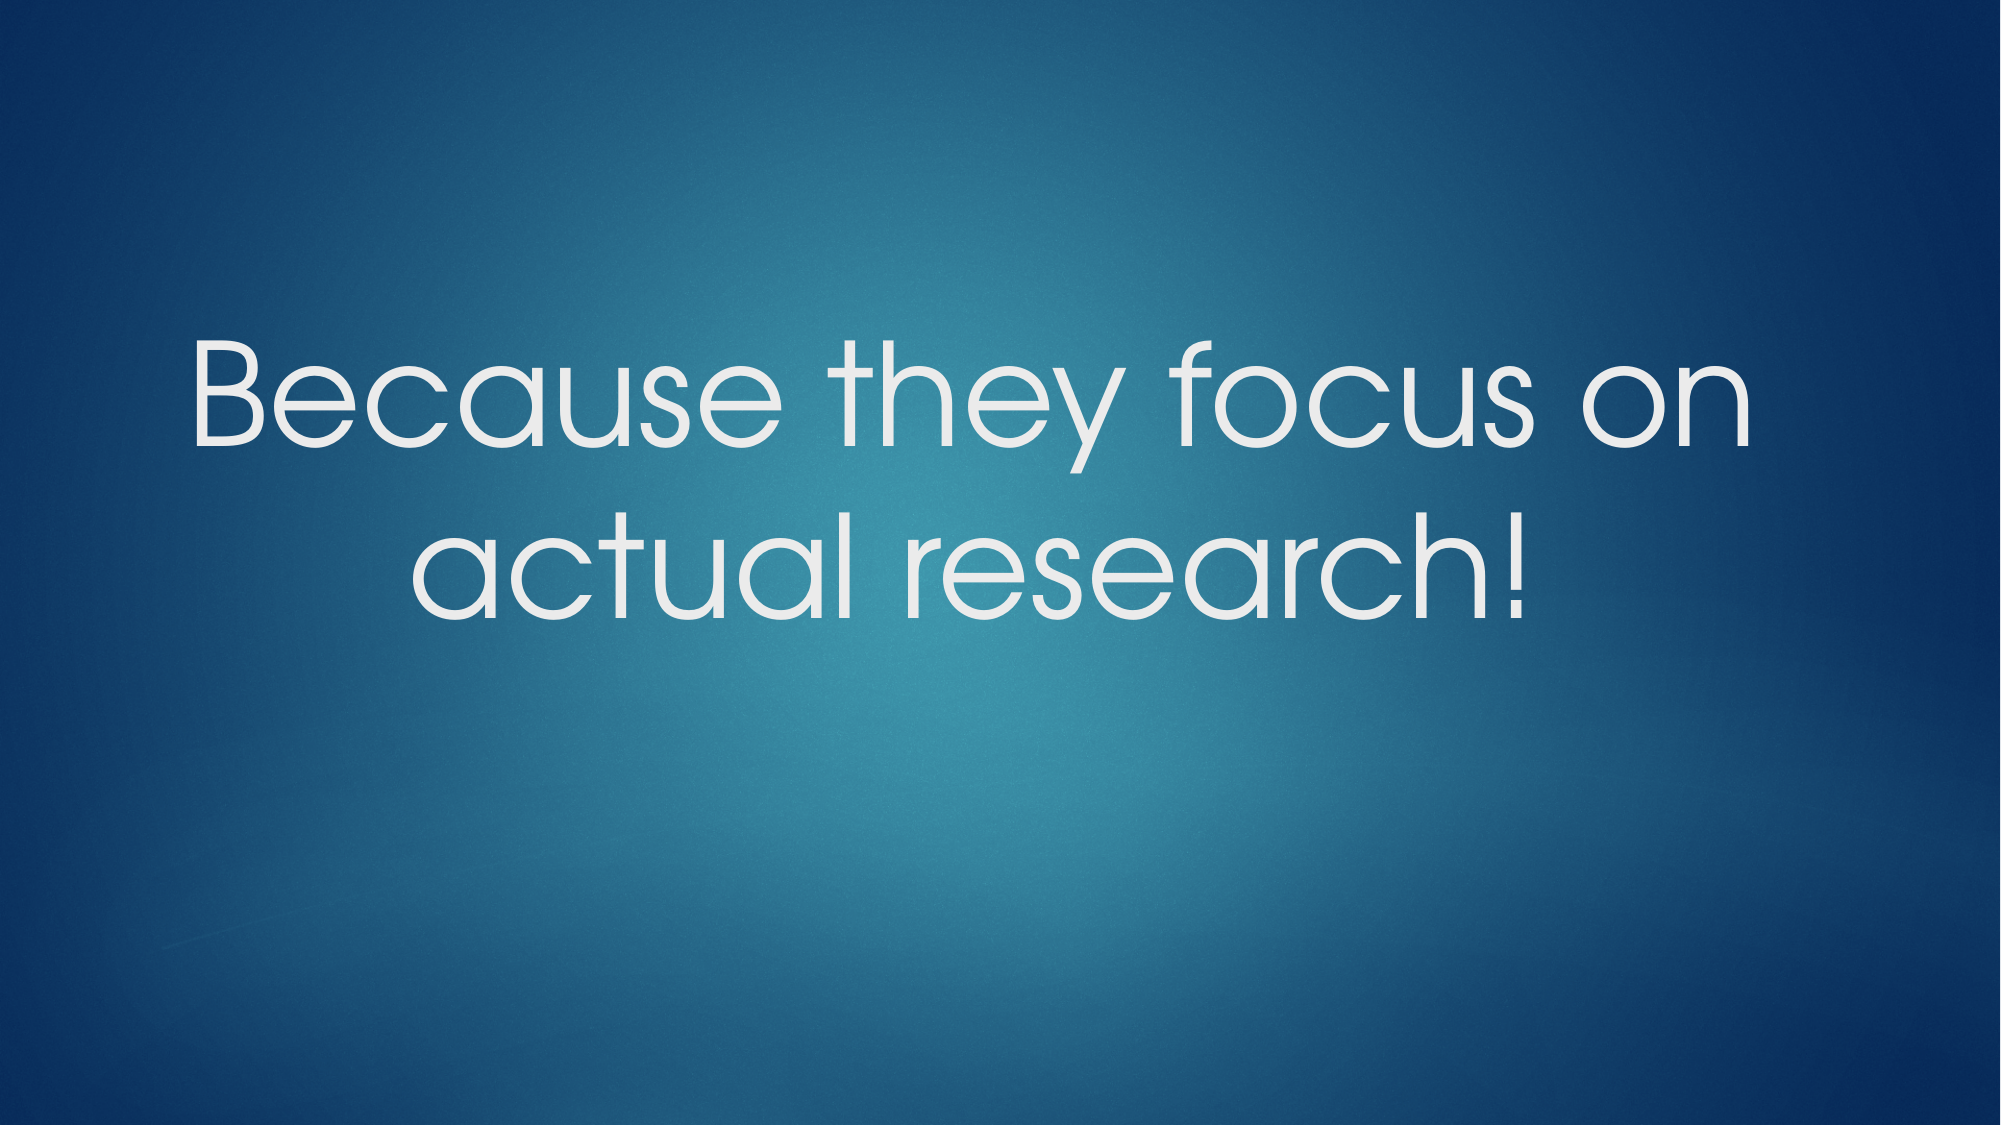

# Because they focus on actual research!